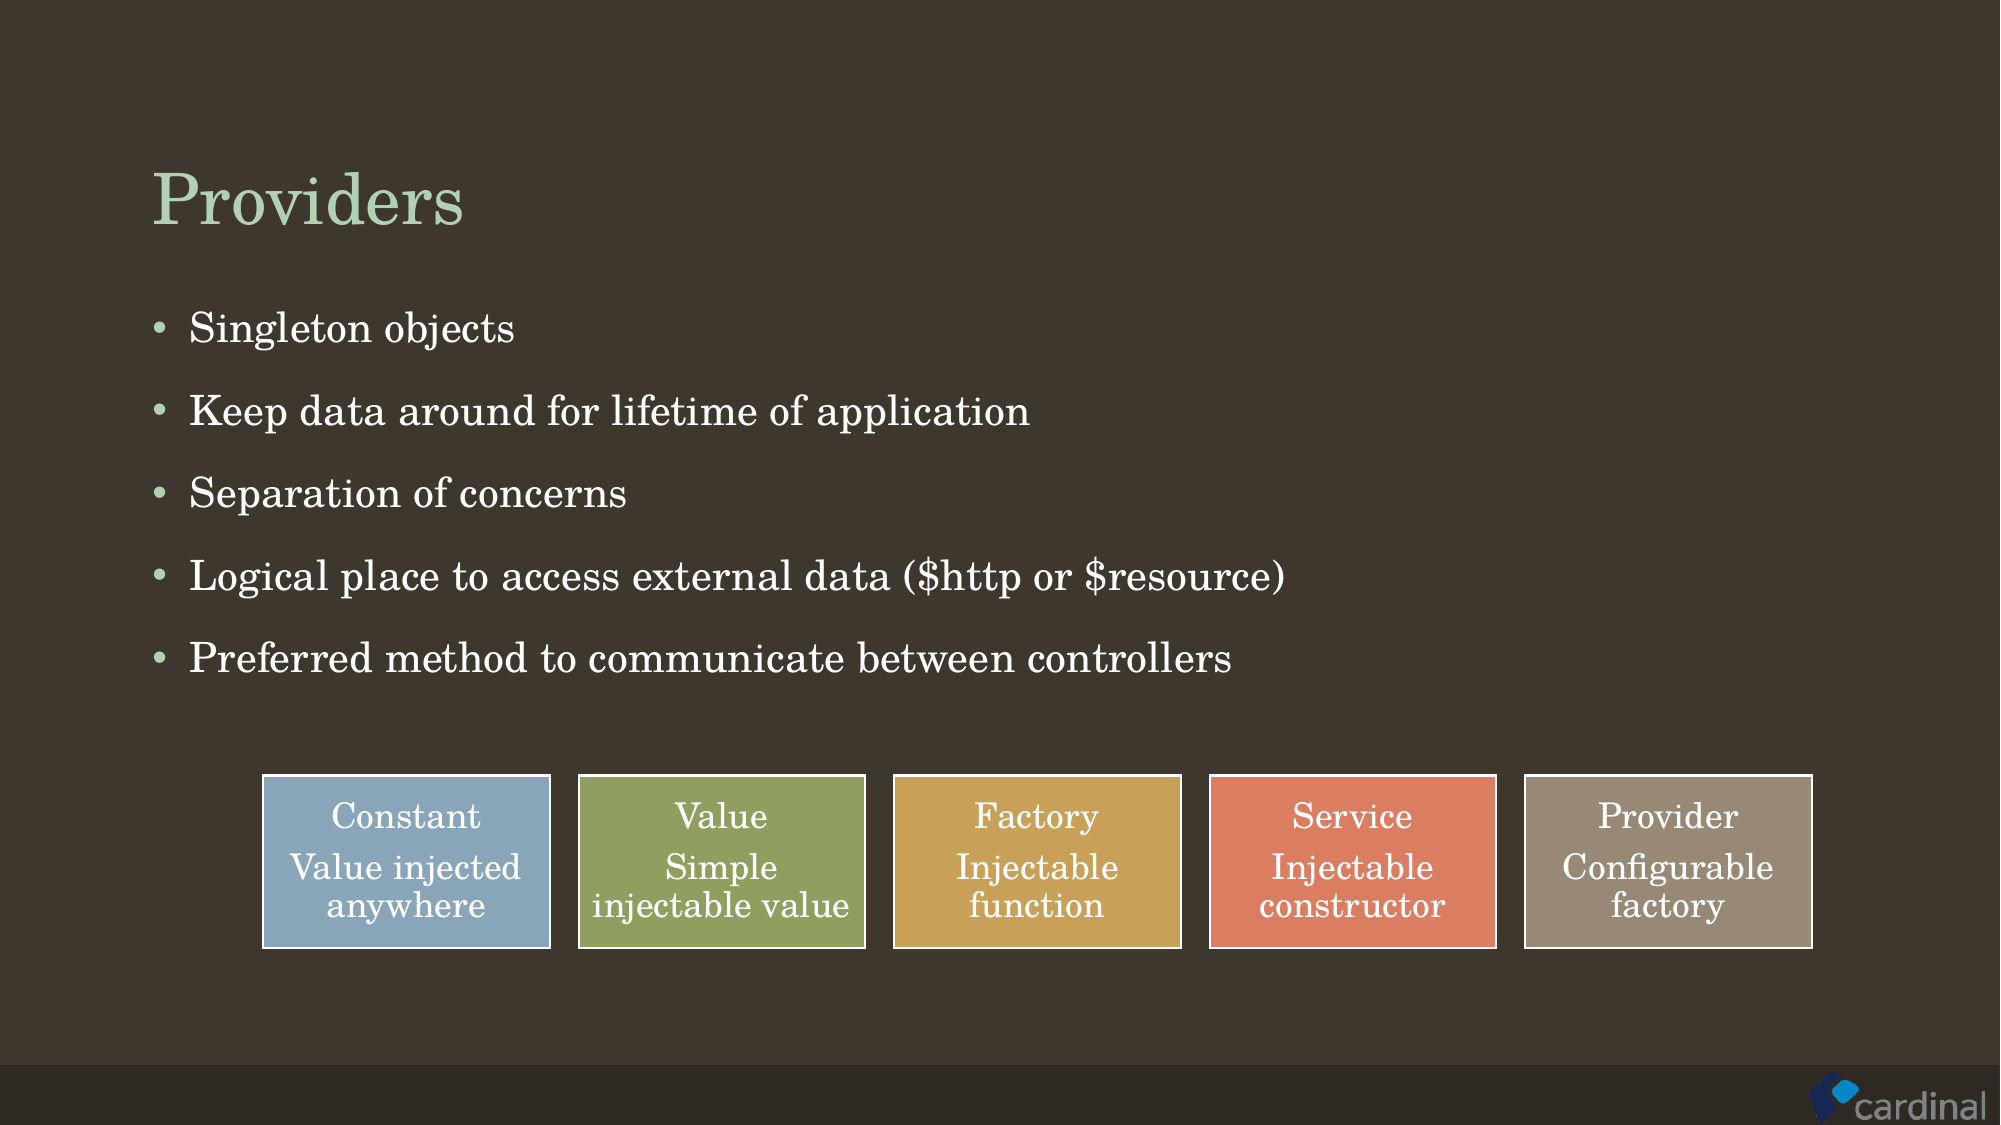

# Providers
Singleton objects
Keep data around for lifetime of application
Separation of concerns
Logical place to access external data ($http or $resource)
Preferred method to communicate between controllers

Constant
Value injected anywhere
Value
Simple injectable value
Factory
Injectable function
Service
Injectable constructor
Provider
Configurable factory